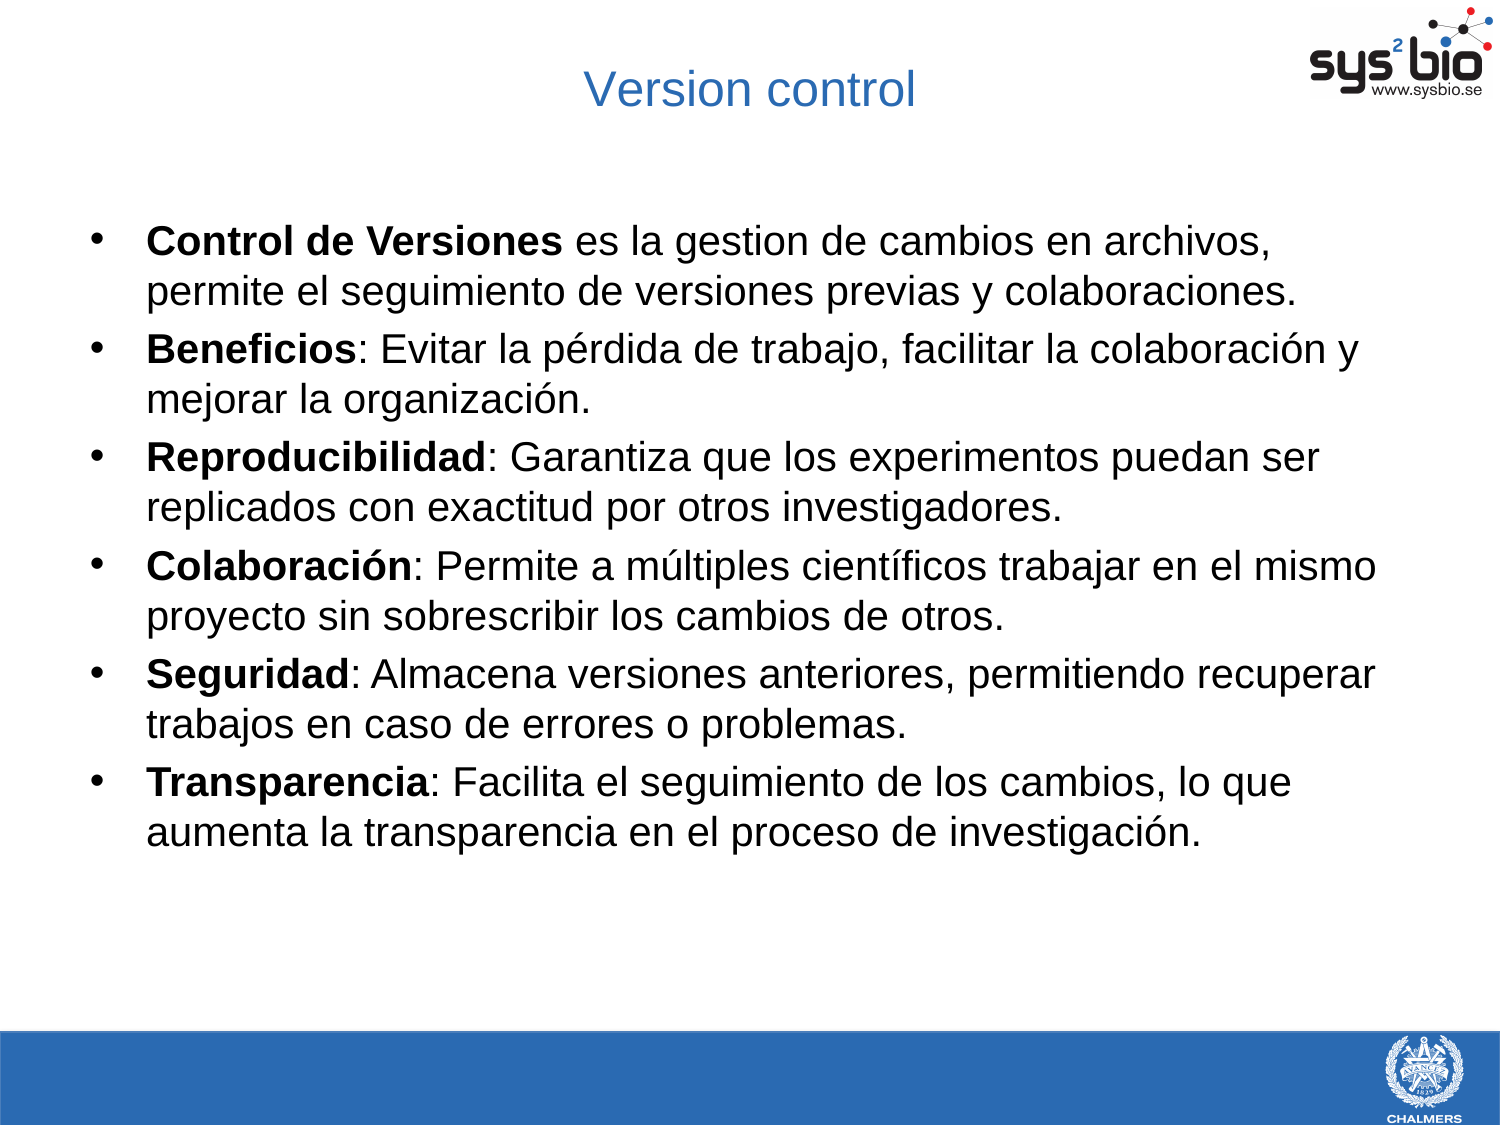

# Version control
Control de Versiones es la gestion de cambios en archivos, permite el seguimiento de versiones previas y colaboraciones.
Beneficios: Evitar la pérdida de trabajo, facilitar la colaboración y mejorar la organización.
Reproducibilidad: Garantiza que los experimentos puedan ser replicados con exactitud por otros investigadores.
Colaboración: Permite a múltiples científicos trabajar en el mismo proyecto sin sobrescribir los cambios de otros.
Seguridad: Almacena versiones anteriores, permitiendo recuperar trabajos en caso de errores o problemas.
Transparencia: Facilita el seguimiento de los cambios, lo que aumenta la transparencia en el proceso de investigación.